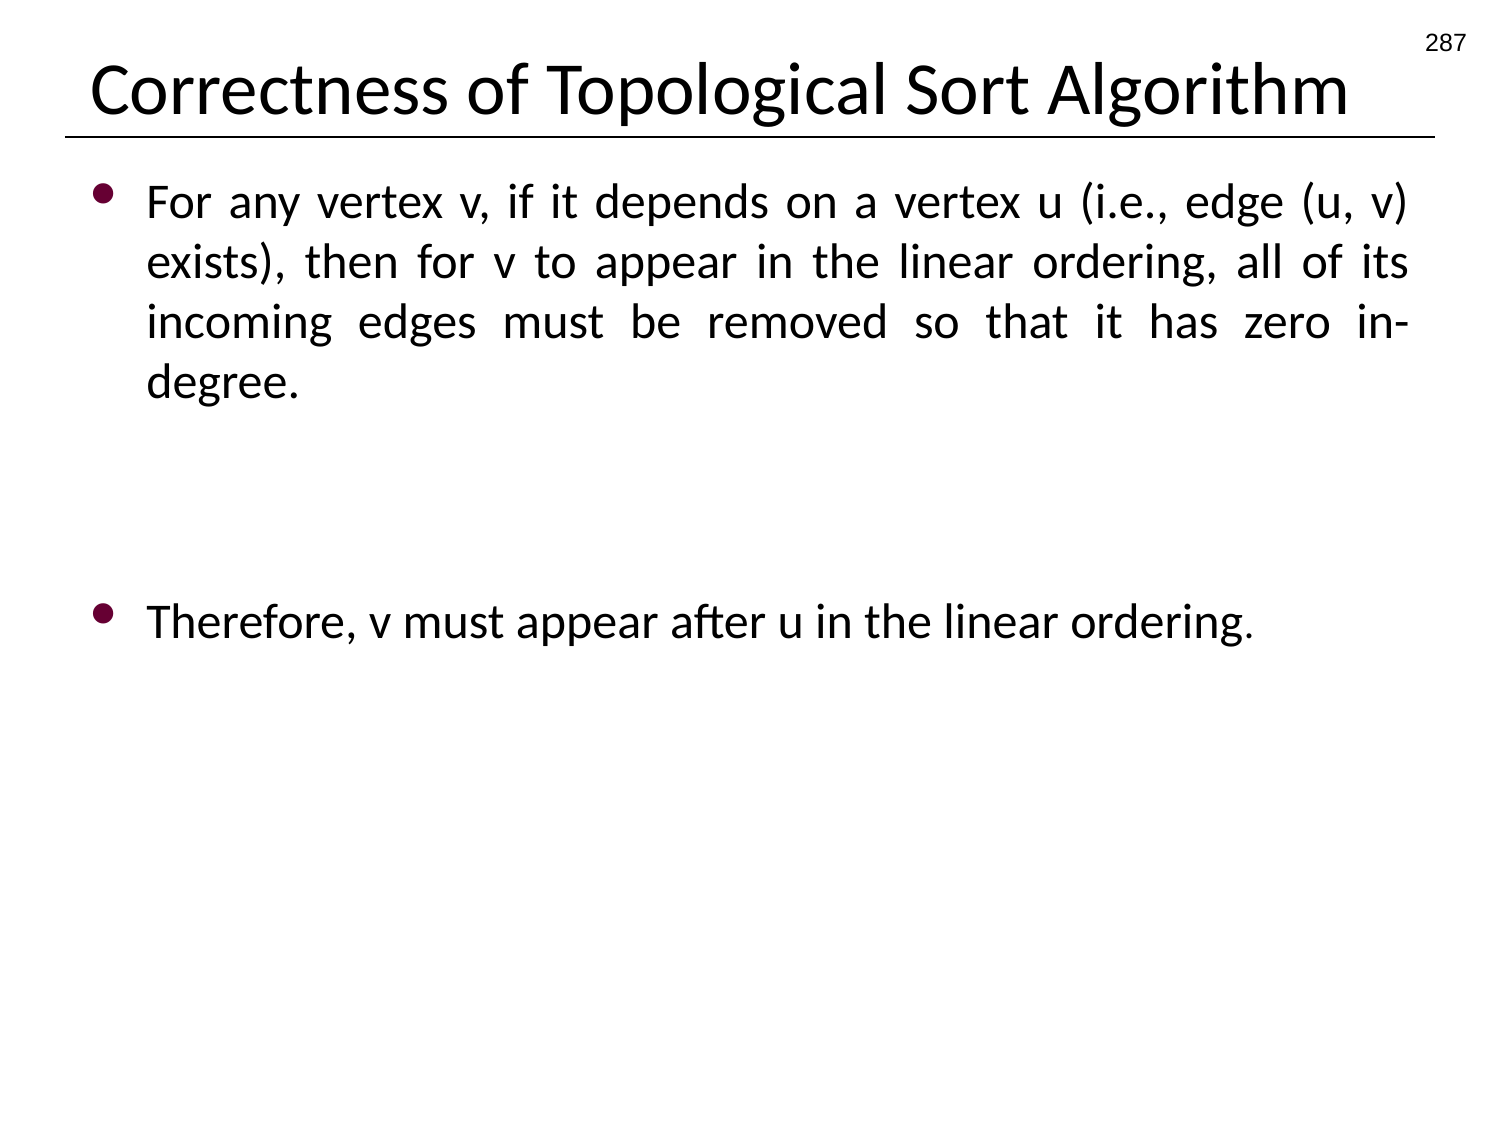

287
# Correctness of Topological Sort Algorithm
For any vertex v, if it depends on a vertex u (i.e., edge (u, v) exists), then for v to appear in the linear ordering, all of its incoming edges must be removed so that it has zero in-degree.

Therefore, v must appear after u in the linear ordering.